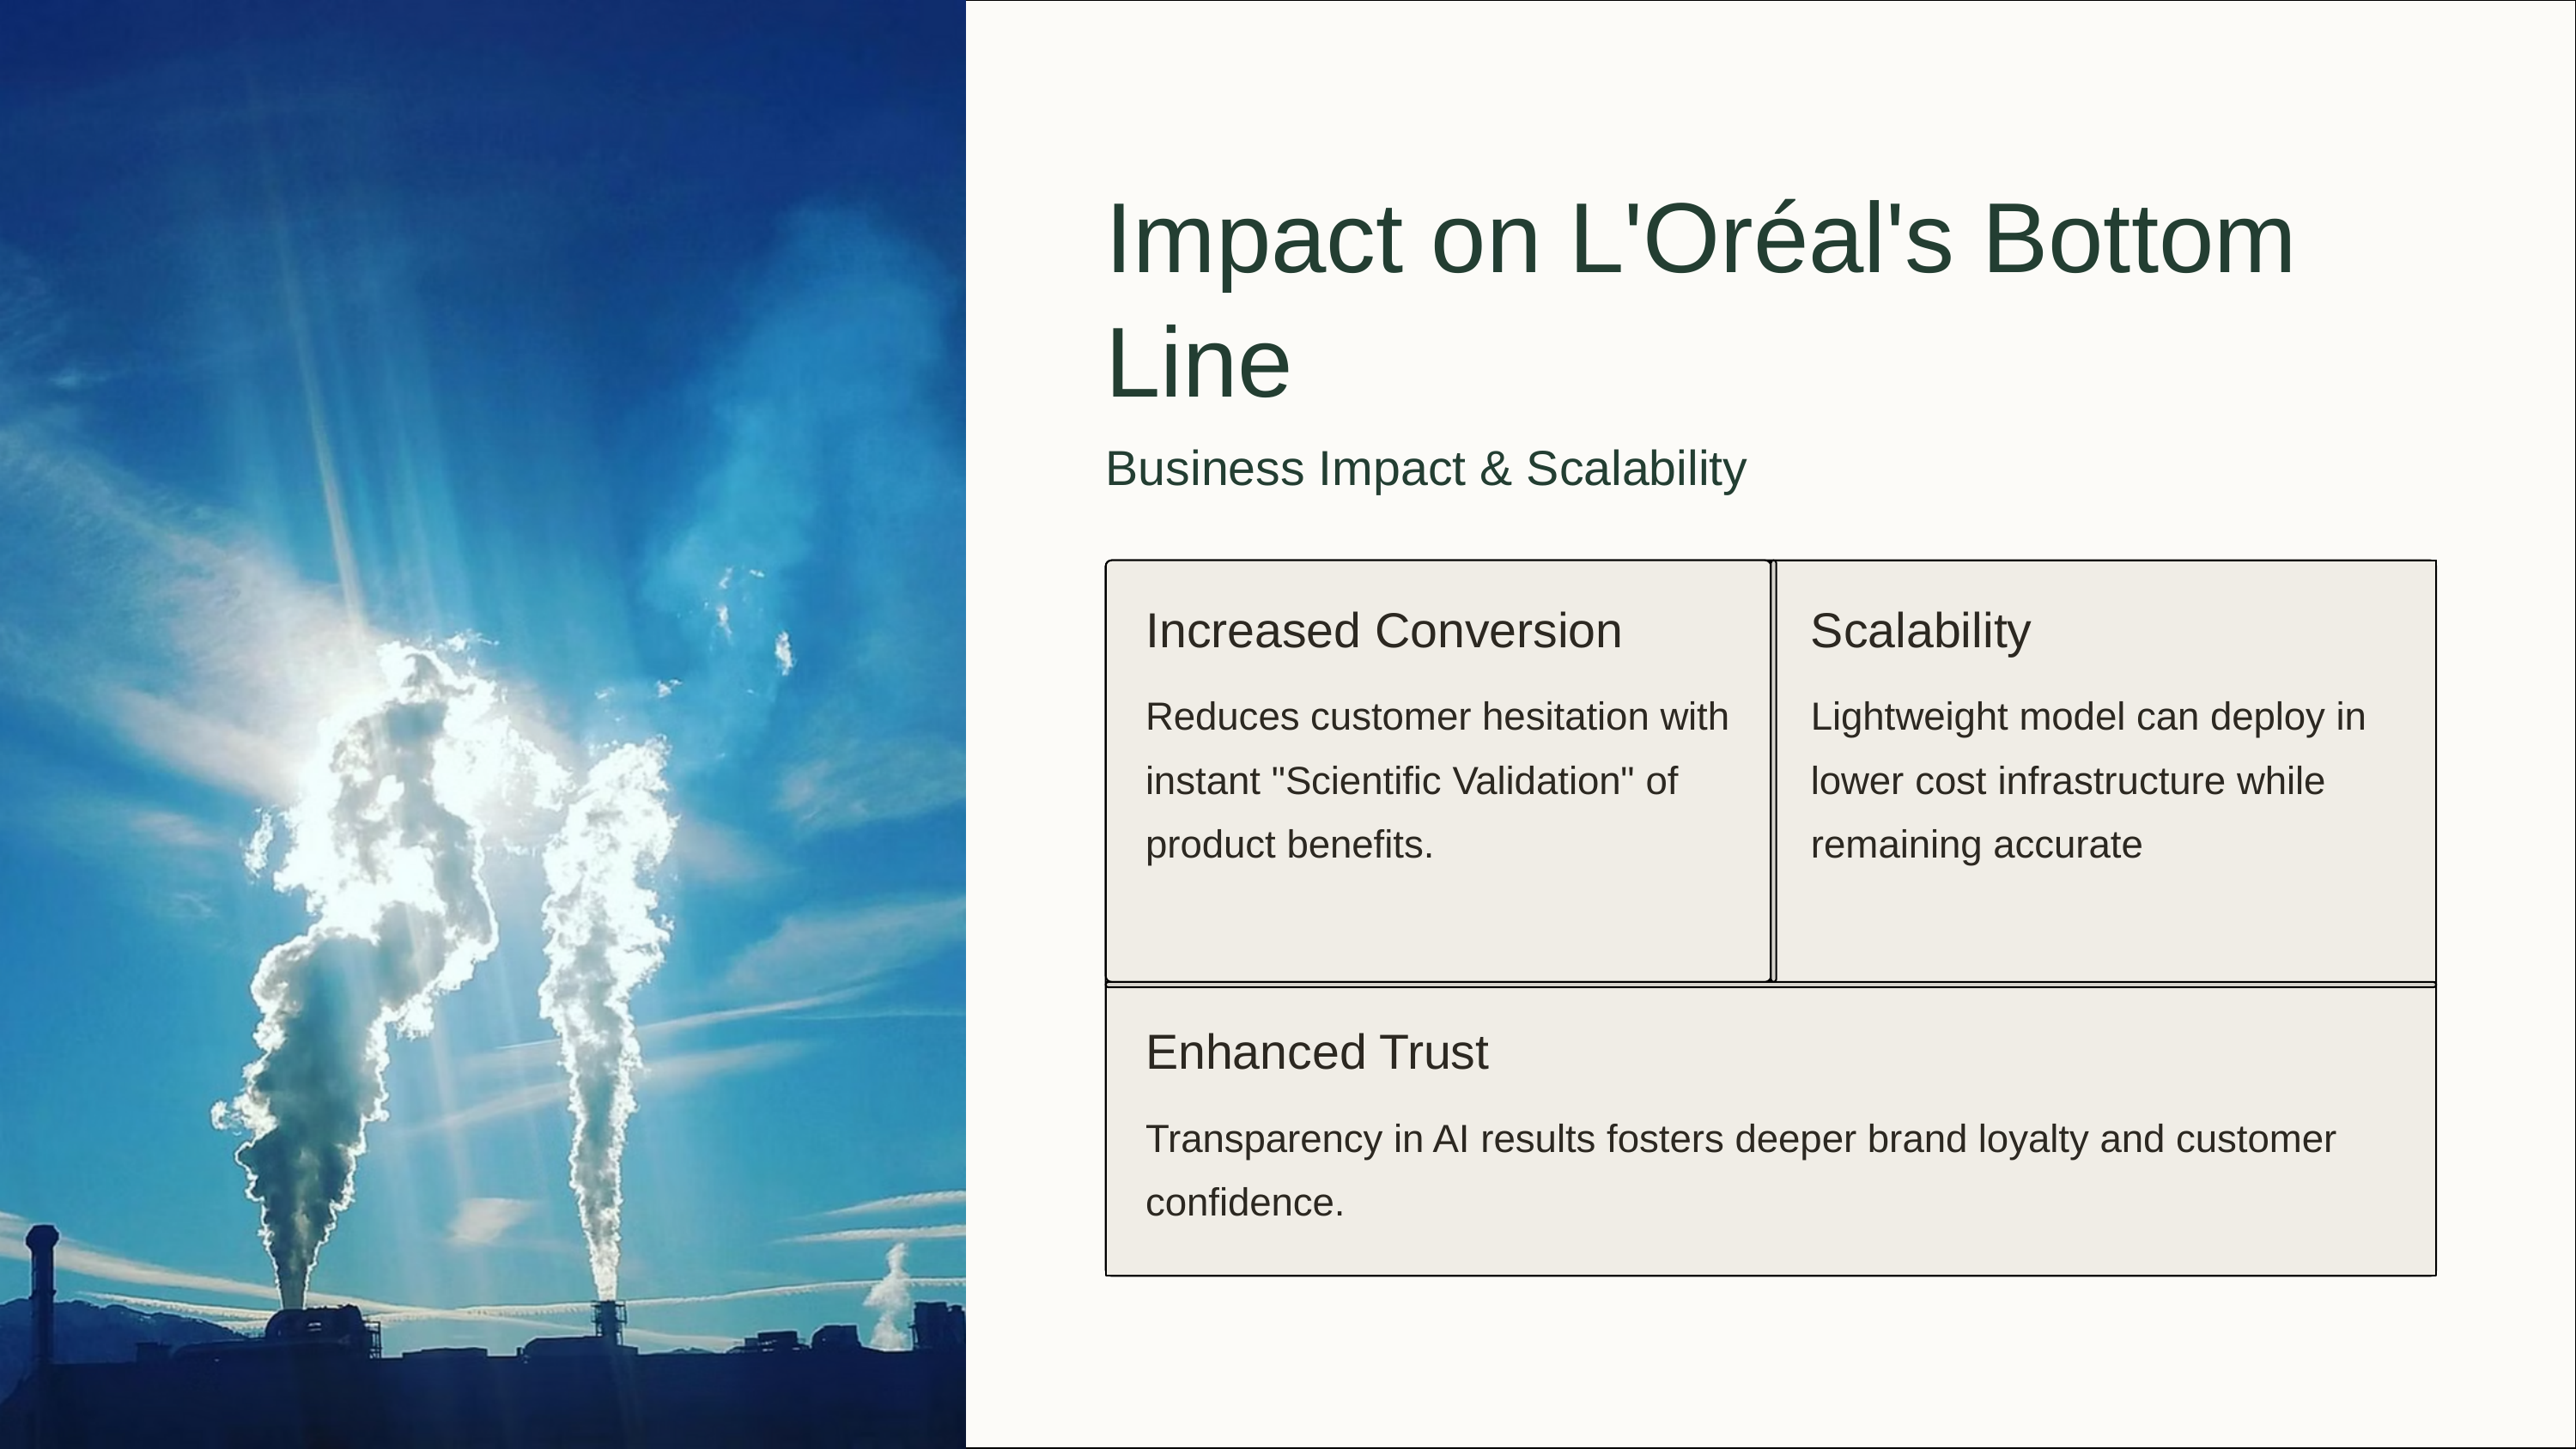

Impact on L'Oréal's Bottom Line
Business Impact & Scalability

Increased Conversion
Scalability
Reduces customer hesitation with instant "Scientific Validation" of product benefits.
Lightweight model can deploy in lower cost infrastructure while remaining accurate

Enhanced Trust
Transparency in AI results fosters deeper brand loyalty and customer confidence.